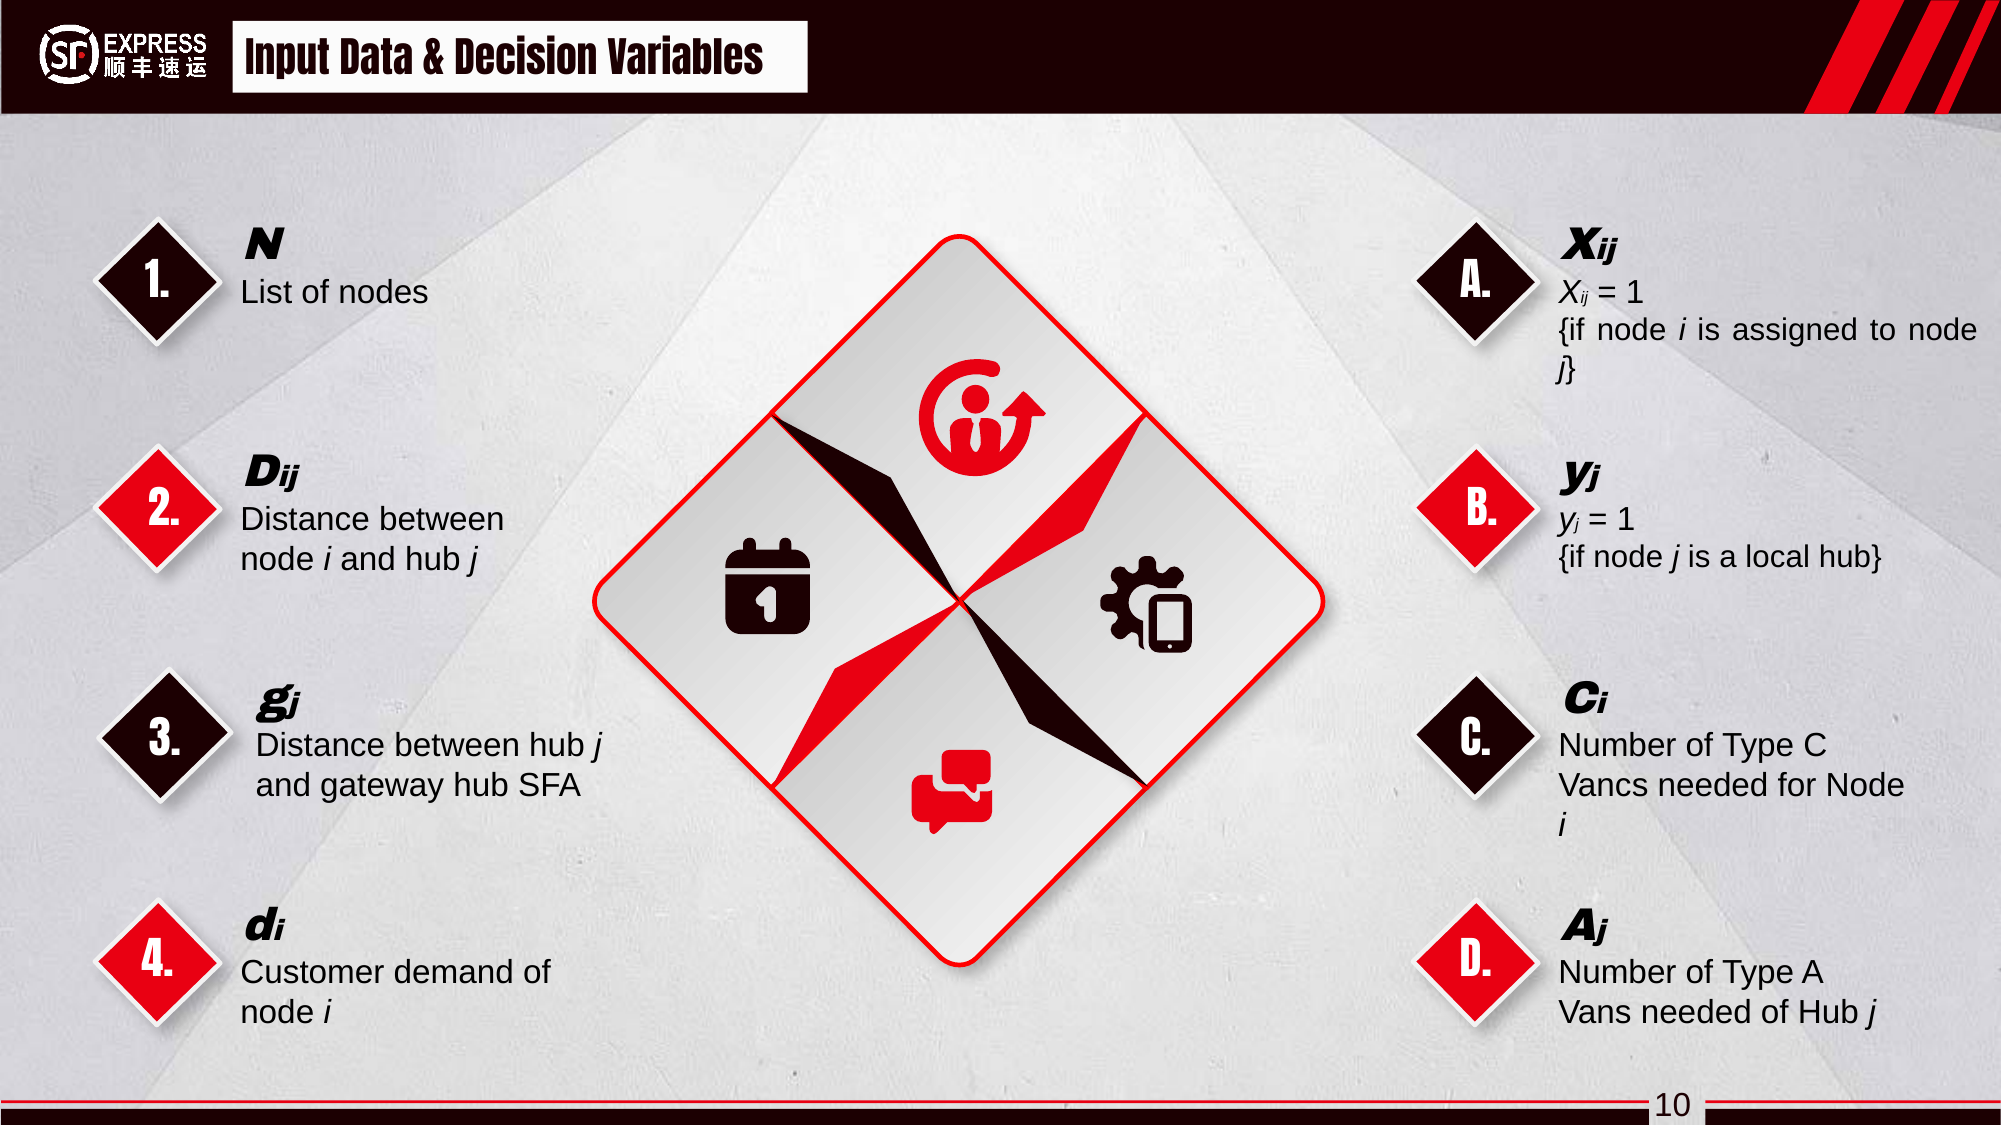

Input Data & Decision Variables
N

1.
List of nodes
Xij

A.
Xij = 1
{if node i is assigned to node j}

Dij

2.
Distance between node i and hub j
yj

B.
yj = 1
{if node j is a local hub}

gj

3.
Distance between hub j and gateway hub SFA
Ci

C.
Number of Type C Vancs needed for Node i

di

4.
Customer demand of node i
Aj

D.
Number of Type A Vans needed of Hub j